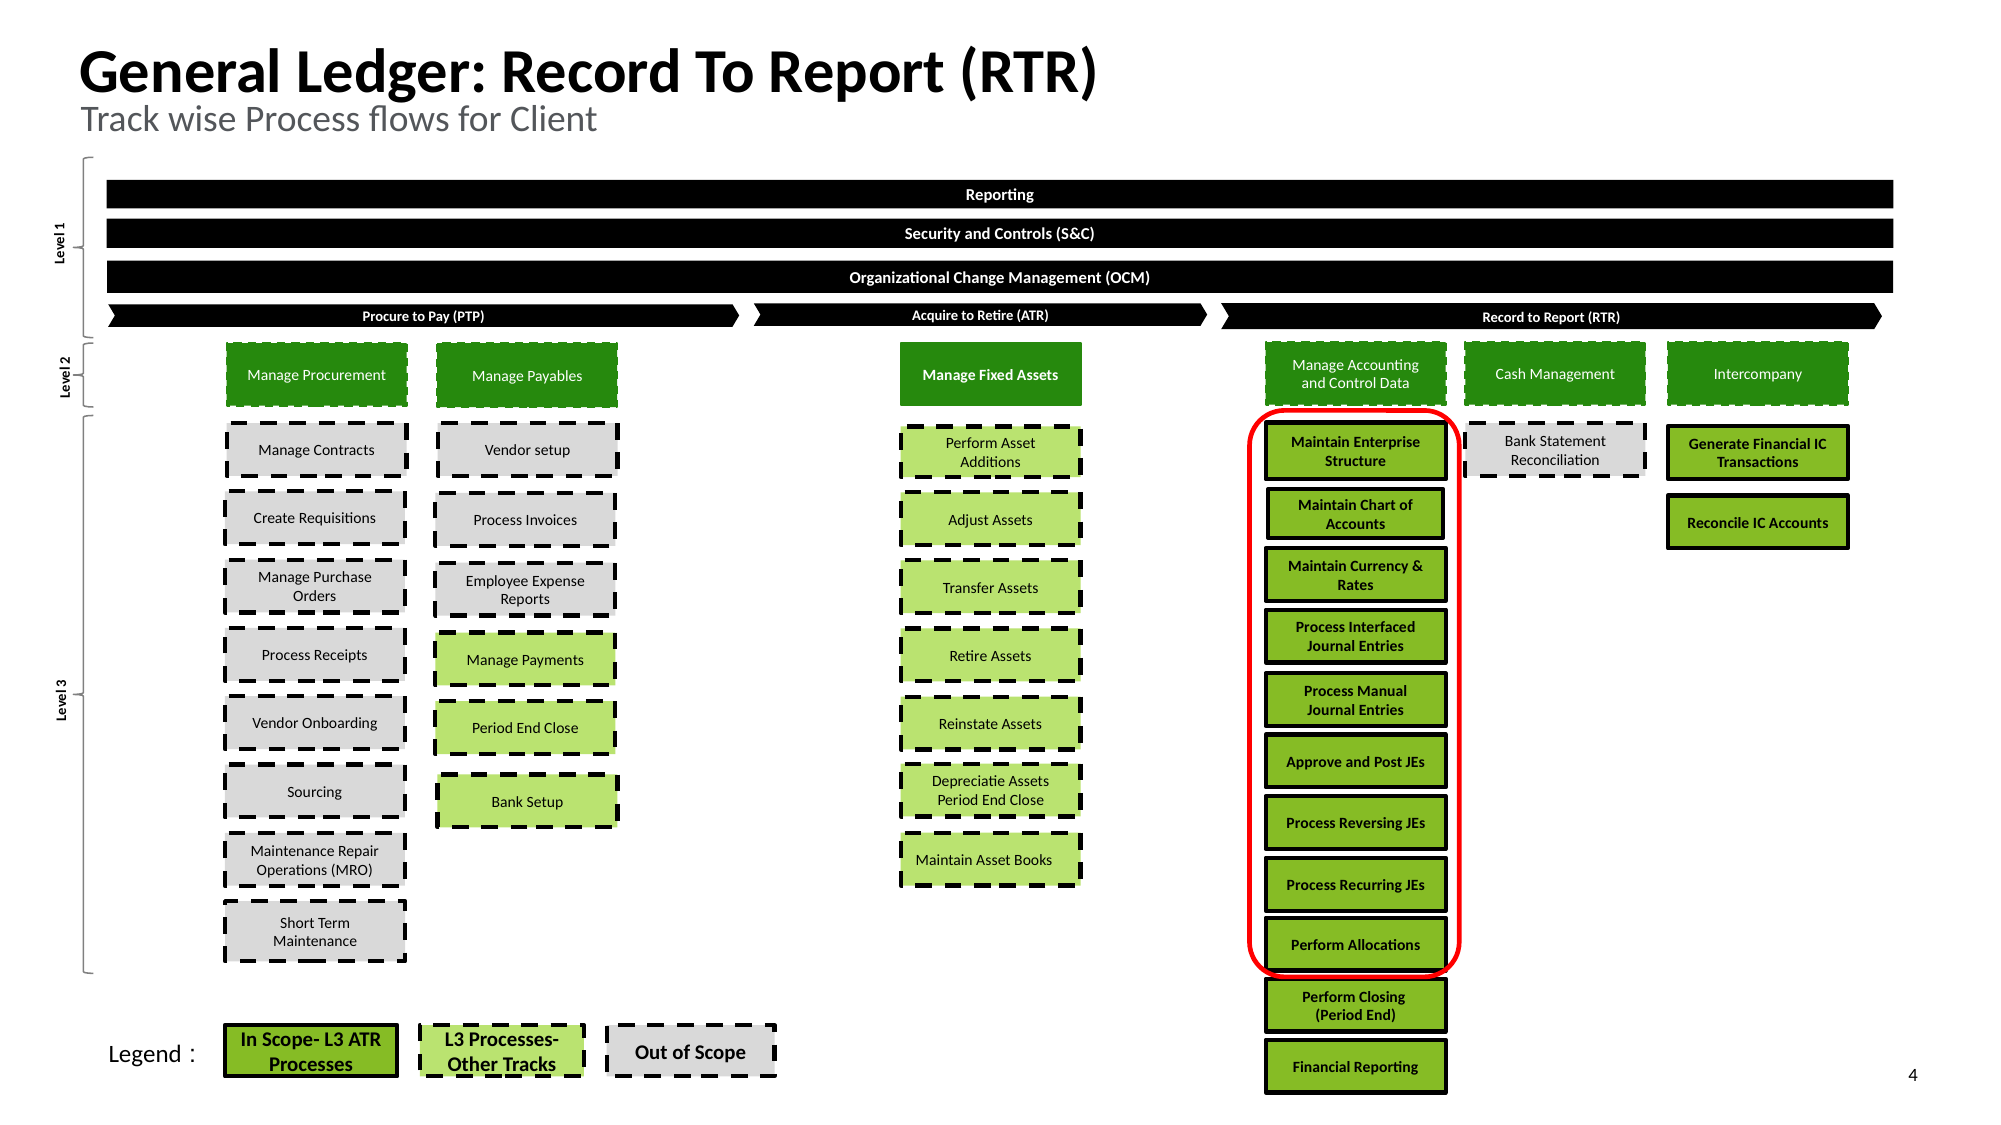

# General Ledger: Record To Report (RTR)
Track wise Process flows for Client

Reporting
Security and Controls (S&C)
Level 1
Organizational Change Management (OCM)
Acquire to Retire (ATR)
Record to Report (RTR)
Procure to Pay (PTP)
Manage Accounting and Control Data
Cash Management
Intercompany

Manage Fixed Assets
Manage Procurement
Manage Payables
Level 2

Maintain Enterprise Structure
Vendor setup
Bank Statement Reconciliation
Manage Contracts
Generate Financial IC Transactions
Perform Asset Additions
Maintain Chart of Accounts
Create Requisitions
Process Invoices
Manage Purchase Orders
Employee Expense Reports
Process Receipts
Manage Payments
Vendor Onboarding
Period End Close
Sourcing
Bank Setup
Maintenance Repair Operations (MRO)
Adjust Assets
Reconcile IC Accounts
Maintain Currency & Rates
Transfer Assets
Process Interfaced Journal Entries
Retire Assets
Process Manual Journal Entries
Level 3
Reinstate Assets
Approve and Post JEs
Depreciatie Assets Period End Close
Process Reversing JEs
Maintain Asset Books
Process Recurring JEs
Short Term Maintenance
Perform Allocations
Perform Closing
(Period End)
Out of Scope
L3 Processes- Other Tracks
Legend :

In Scope- L3 ATR Processes
Financial Reporting